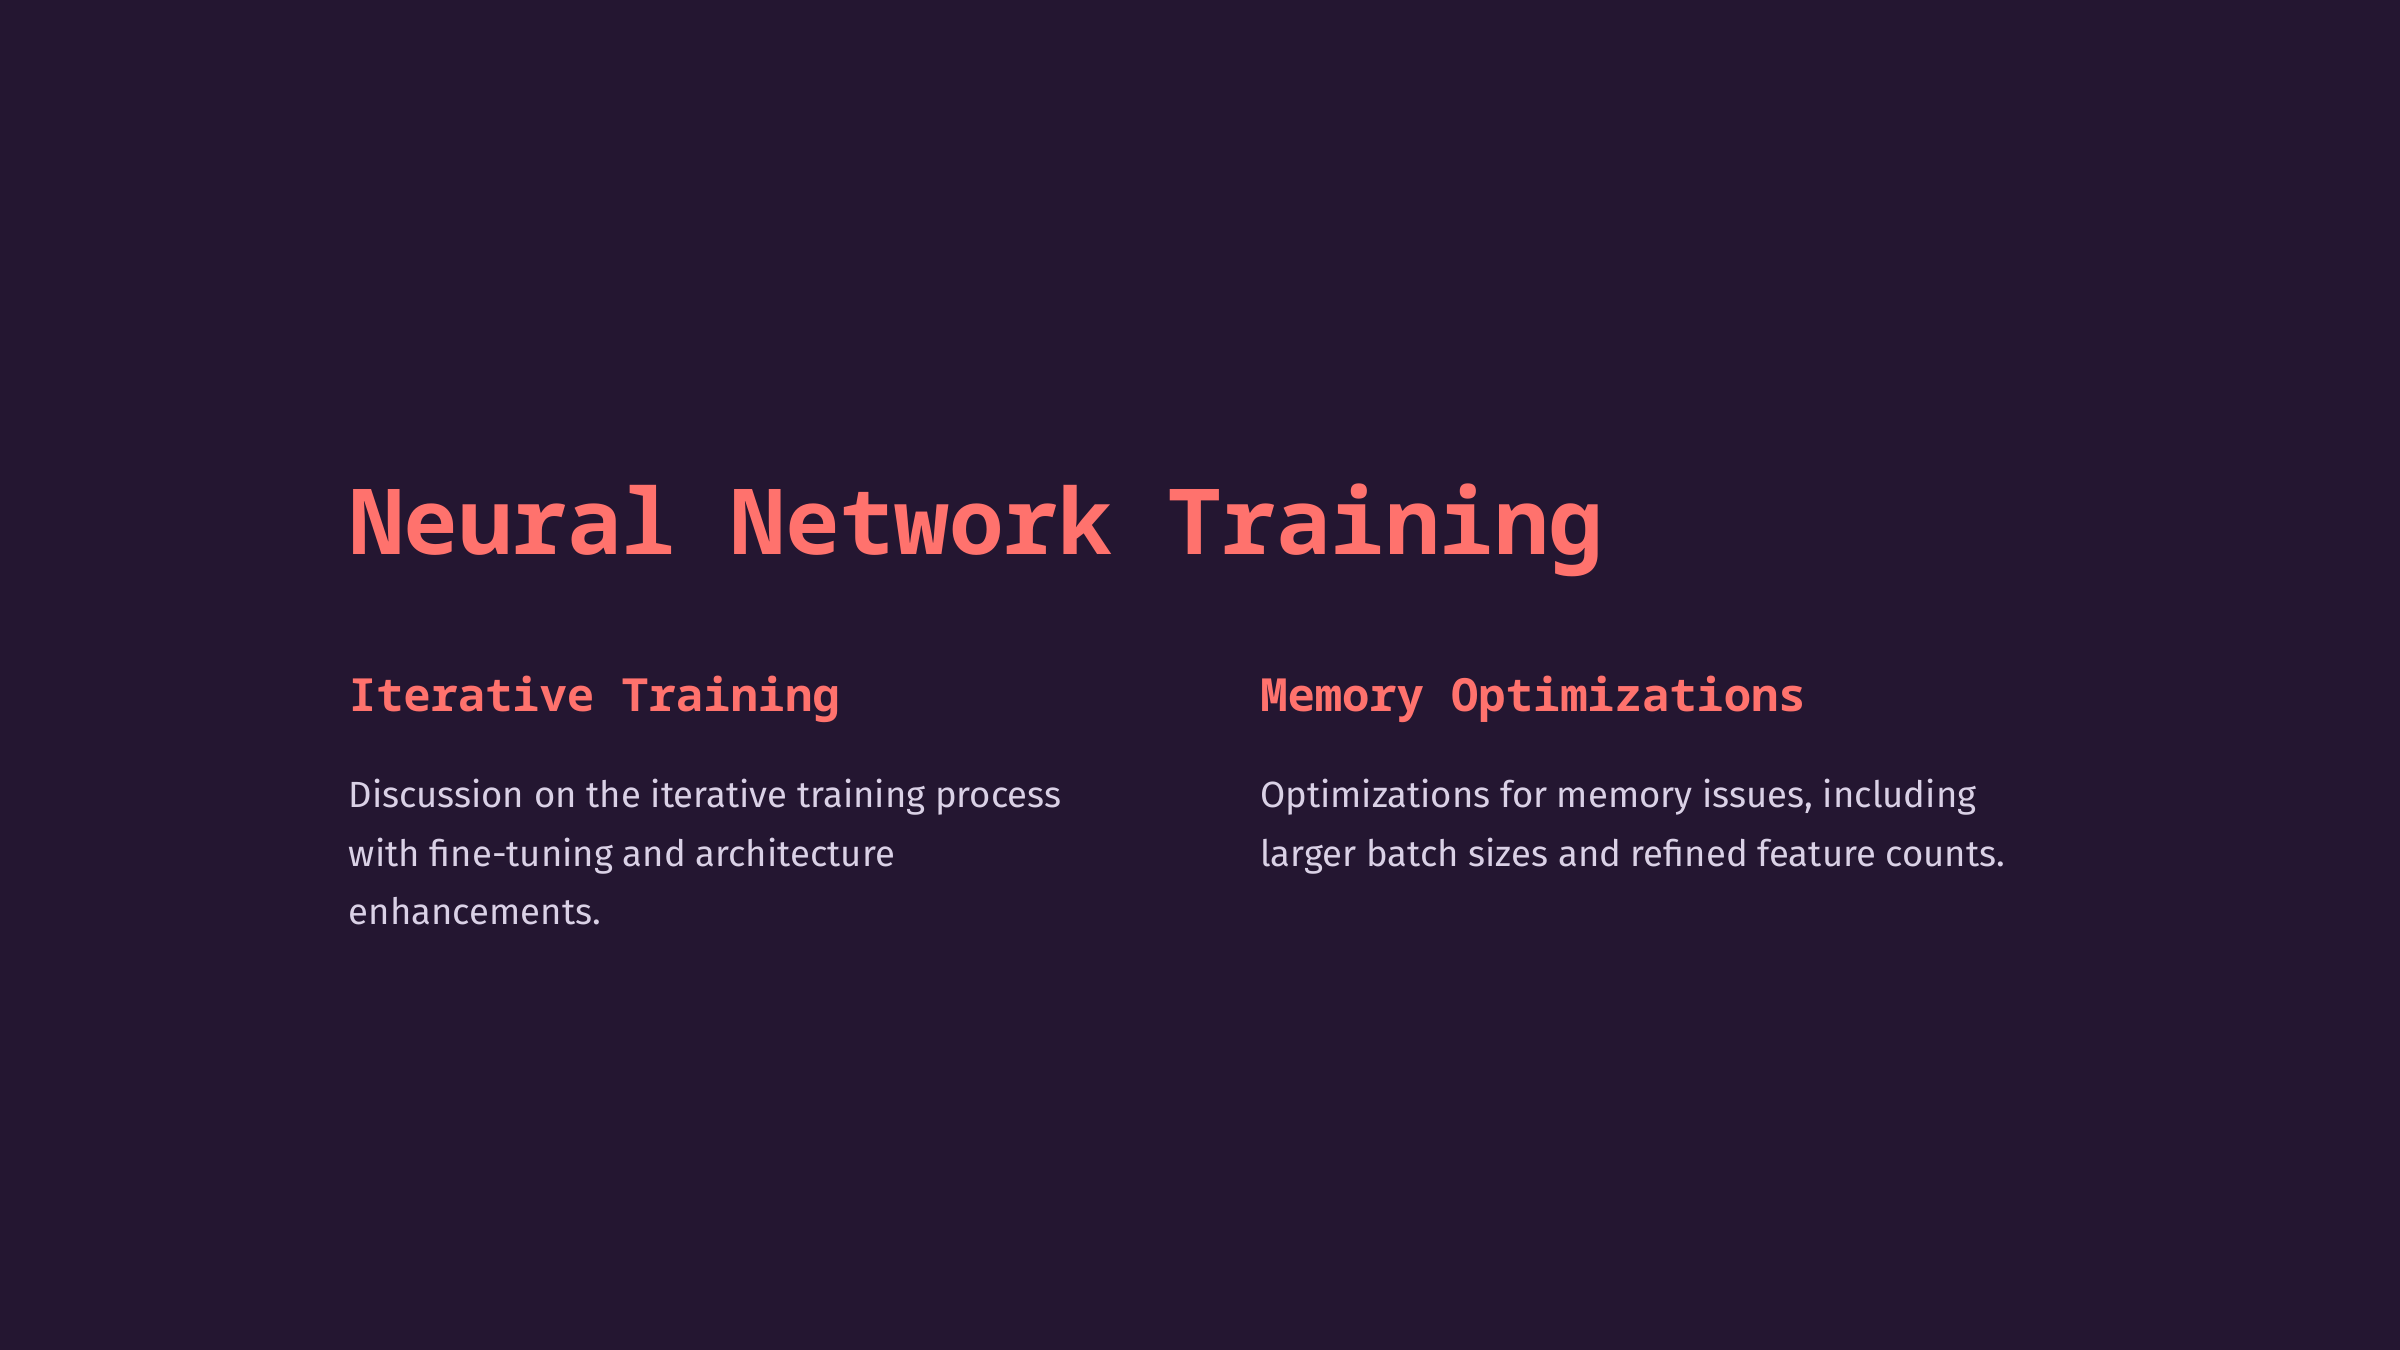

Neural Network Training
Iterative Training
Memory Optimizations
Discussion on the iterative training process with fine-tuning and architecture enhancements.
Optimizations for memory issues, including larger batch sizes and refined feature counts.